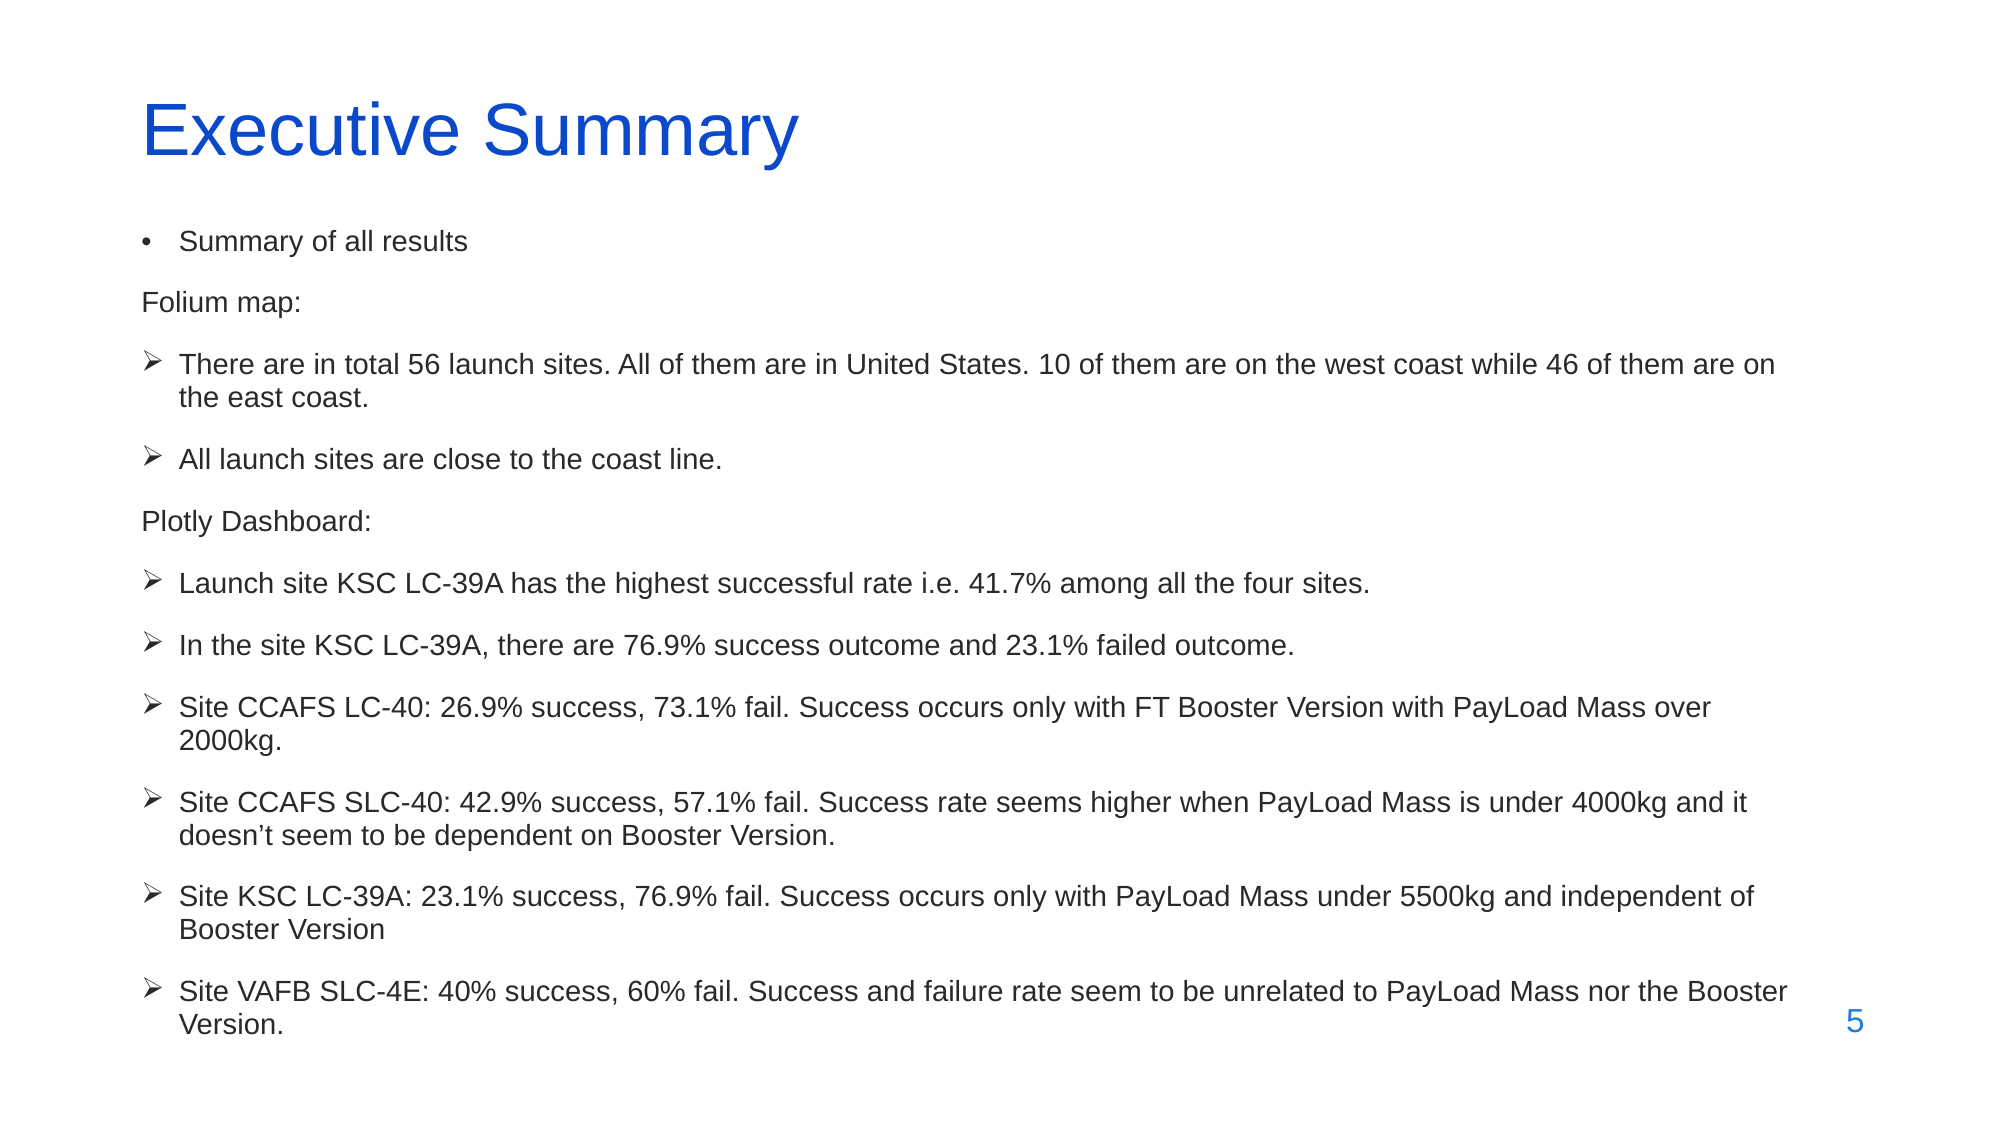

Executive Summary
Summary of all results
Folium map:
There are in total 56 launch sites. All of them are in United States. 10 of them are on the west coast while 46 of them are on the east coast.
All launch sites are close to the coast line.
Plotly Dashboard:
Launch site KSC LC-39A has the highest successful rate i.e. 41.7% among all the four sites.
In the site KSC LC-39A, there are 76.9% success outcome and 23.1% failed outcome.
Site CCAFS LC-40: 26.9% success, 73.1% fail. Success occurs only with FT Booster Version with PayLoad Mass over 2000kg.
Site CCAFS SLC-40: 42.9% success, 57.1% fail. Success rate seems higher when PayLoad Mass is under 4000kg and it doesn’t seem to be dependent on Booster Version.
Site KSC LC-39A: 23.1% success, 76.9% fail. Success occurs only with PayLoad Mass under 5500kg and independent of Booster Version
Site VAFB SLC-4E: 40% success, 60% fail. Success and failure rate seem to be unrelated to PayLoad Mass nor the Booster Version.

5